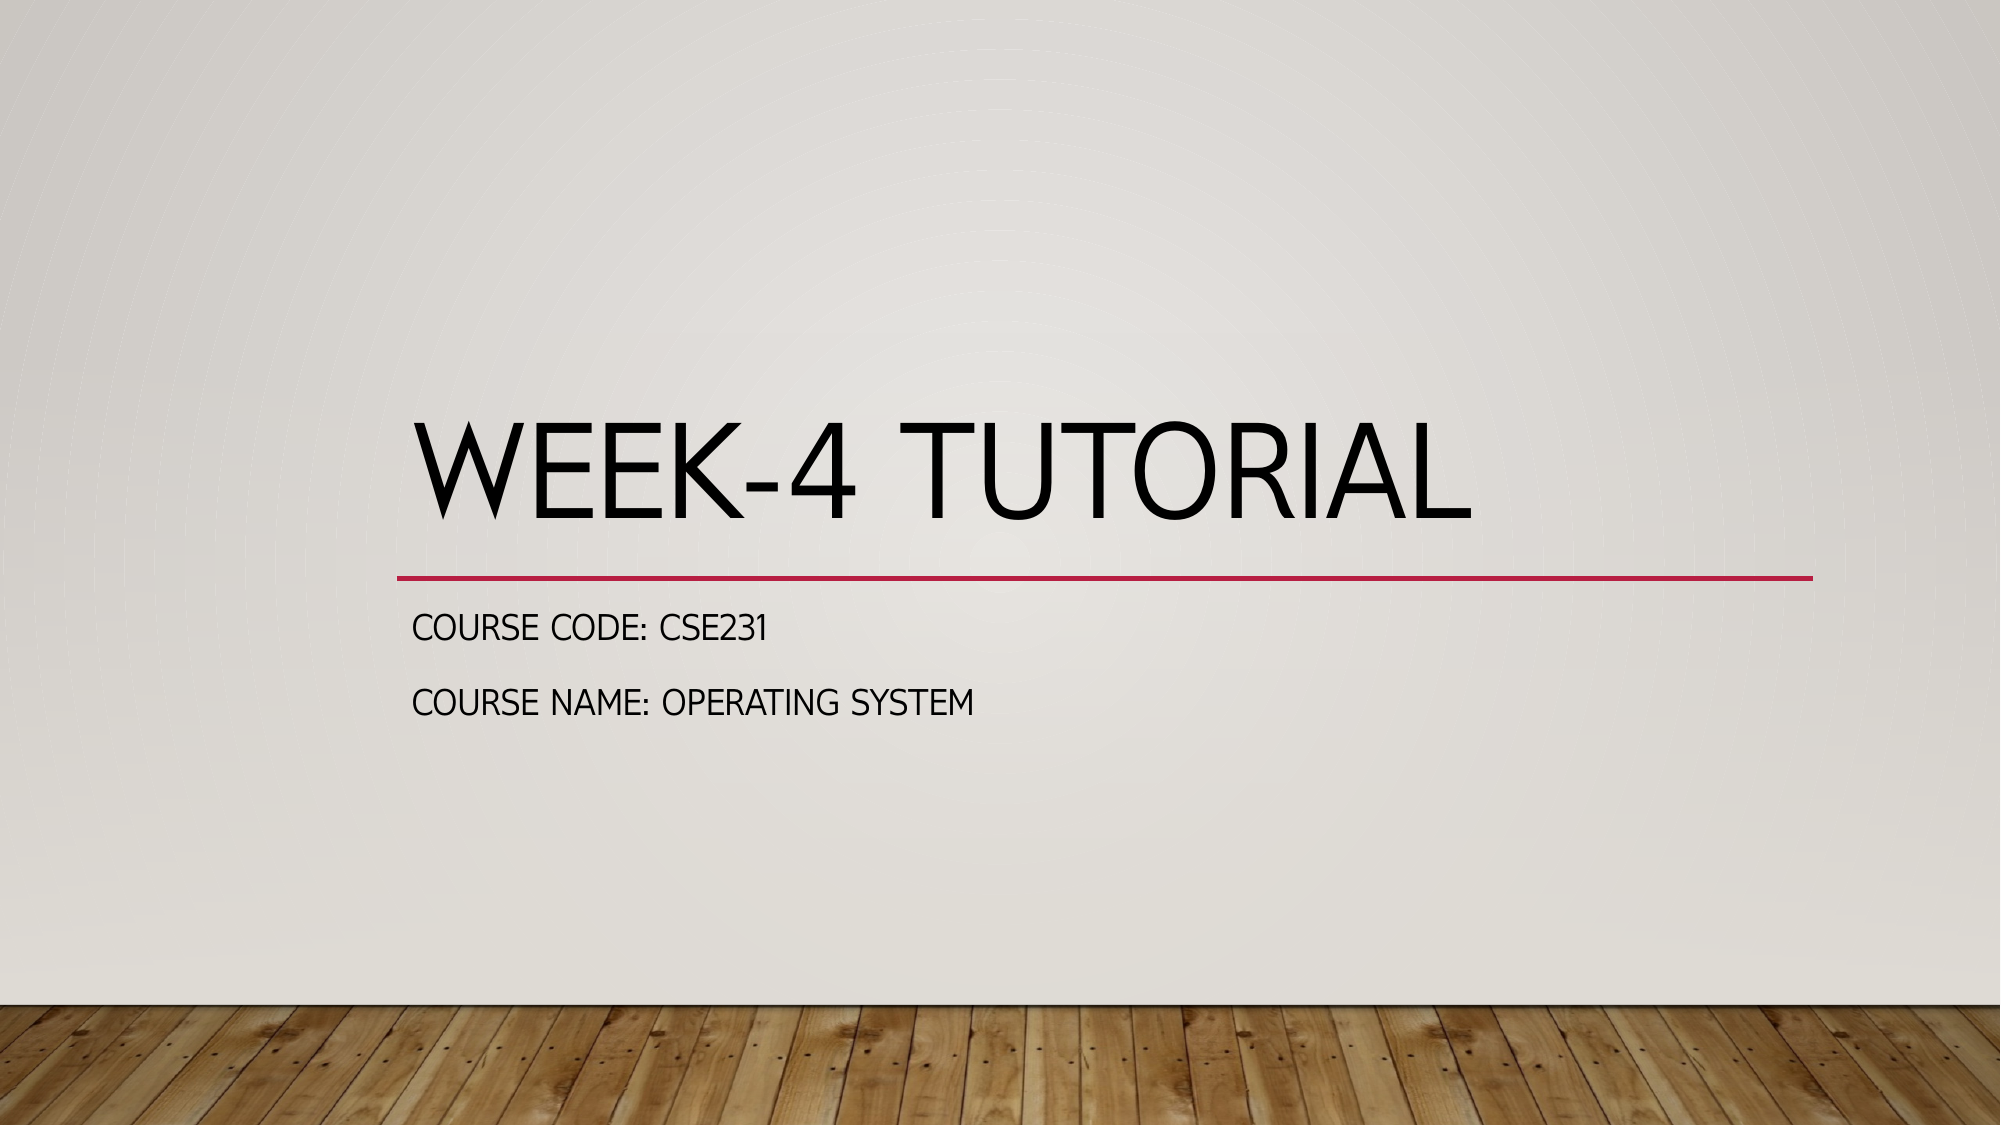

# Week-4 Tutorial
Course code: CSE231
COURSE NAME: operating system